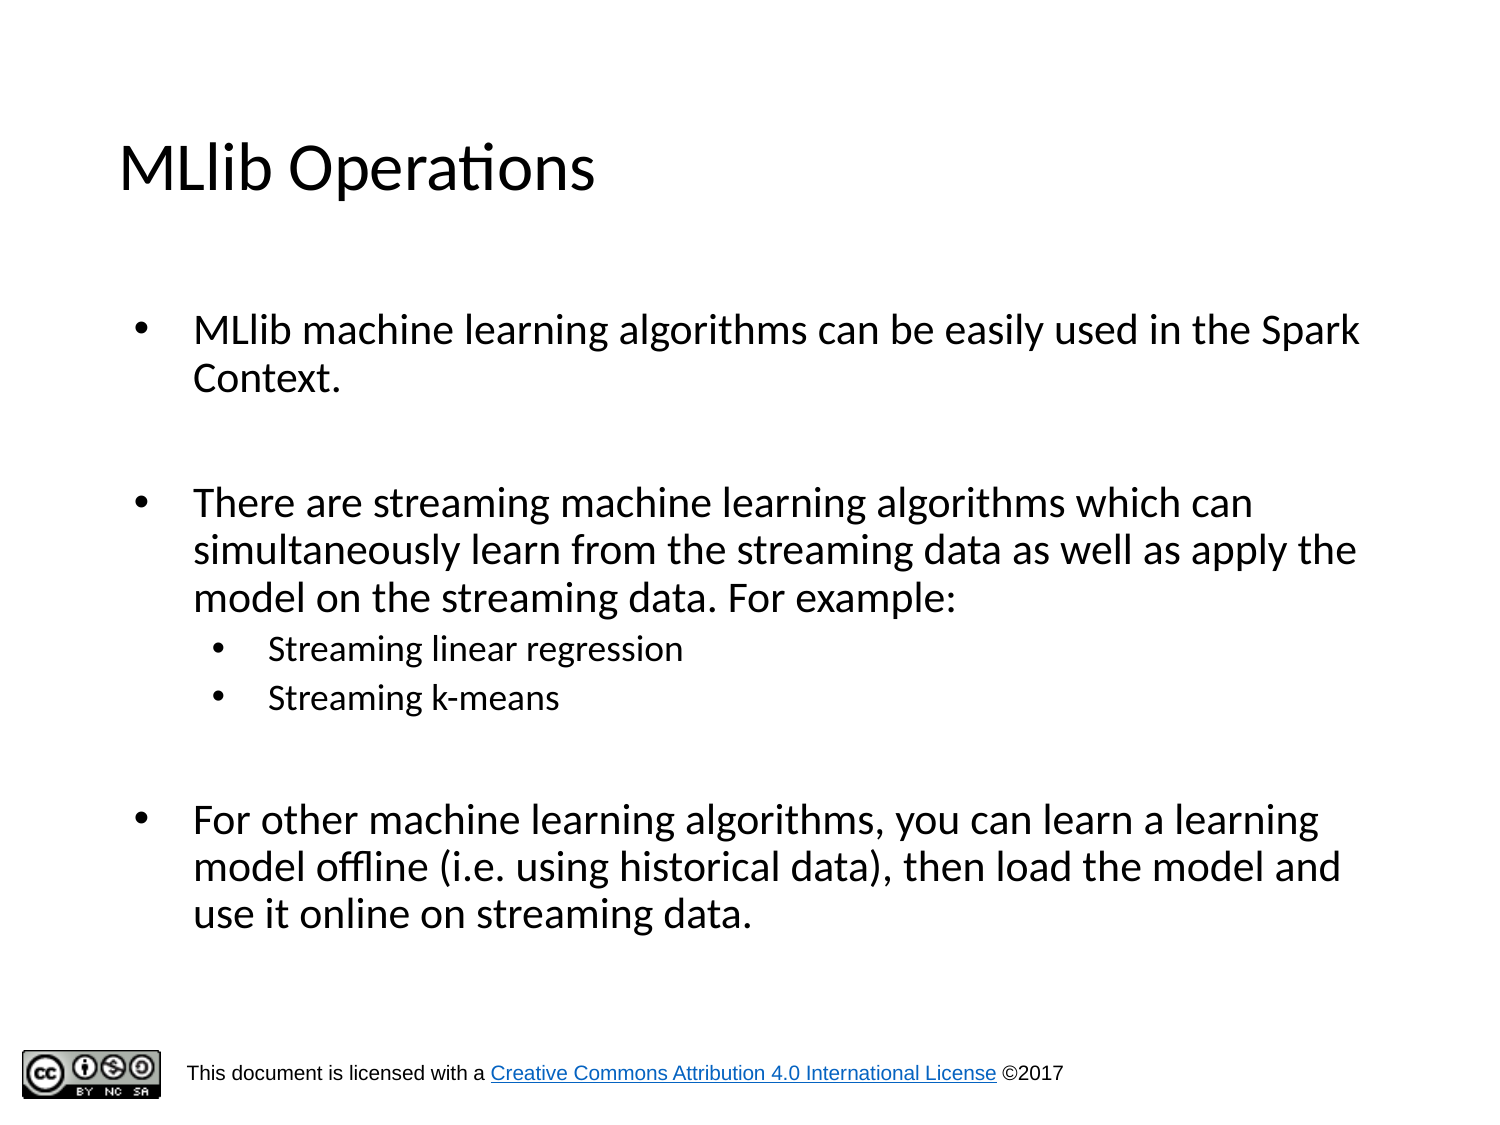

# MLlib Operations
MLlib machine learning algorithms can be easily used in the Spark Context.

There are streaming machine learning algorithms which can simultaneously learn from the streaming data as well as apply the model on the streaming data. For example:
Streaming linear regression
Streaming k-means

For other machine learning algorithms, you can learn a learning model offline (i.e. using historical data), then load the model and use it online on streaming data.